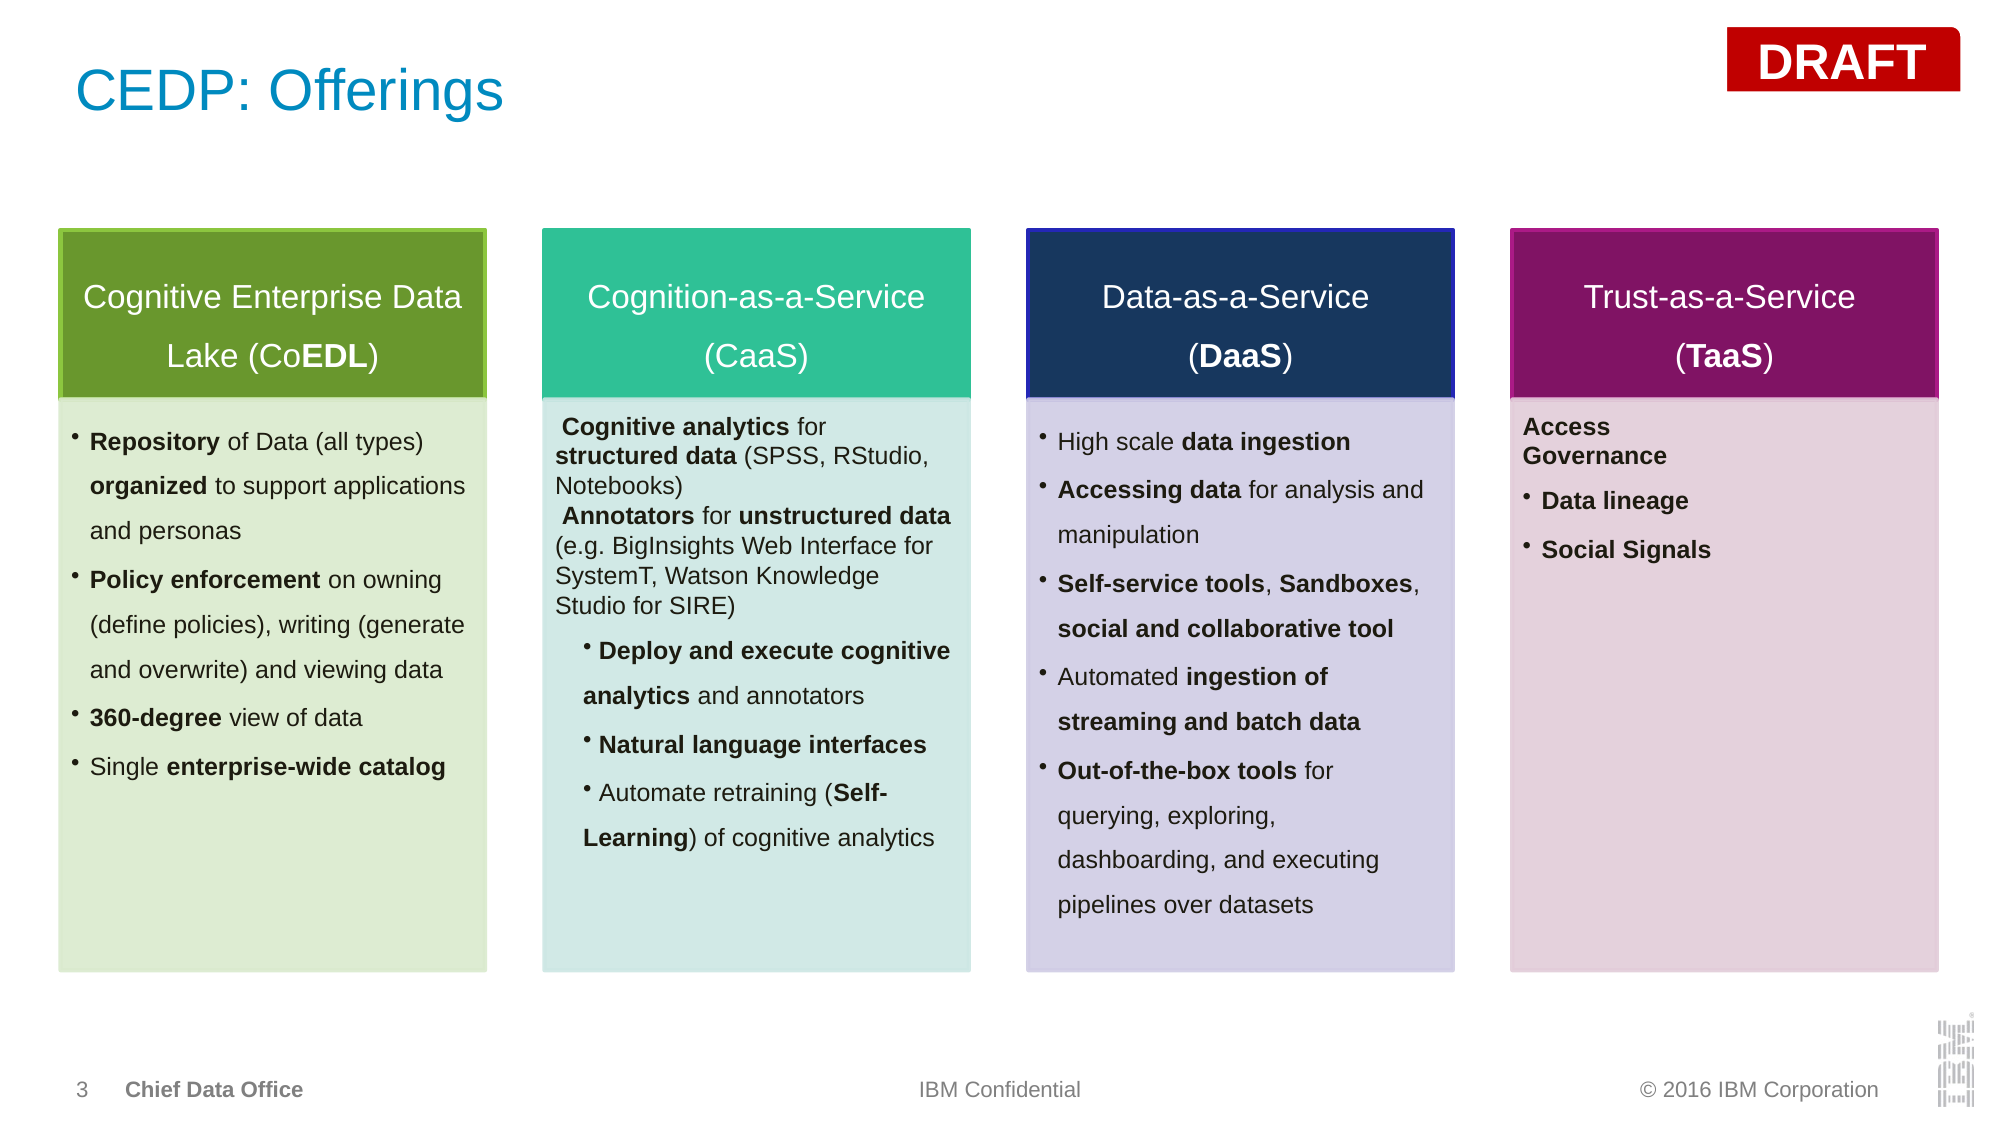

# CEDP: Offerings
Cognitive Enterprise Data Lake (CoEDL)
Repository of Data (all types) organized to support applications and personas
Policy enforcement on owning (define policies), writing (generate and overwrite) and viewing data
360-degree view of data
Single enterprise-wide catalog
Cognition-as-a-Service (CaaS)
 Cognitive analytics for structured data (SPSS, RStudio, Notebooks)
 Annotators for unstructured data (e.g. BigInsights Web Interface for SystemT, Watson Knowledge Studio for SIRE)
 Deploy and execute cognitive analytics and annotators
 Natural language interfaces
 Automate retraining (Self-Learning) of cognitive analytics
Data-as-a-Service
(DaaS)
High scale data ingestion
Accessing data for analysis and manipulation
Self-service tools, Sandboxes, social and collaborative tool
Automated ingestion of streaming and batch data
Out-of-the-box tools for querying, exploring, dashboarding, and executing pipelines over datasets
Trust-as-a-Service
(TaaS)
Access
Governance
Data lineage
Social Signals